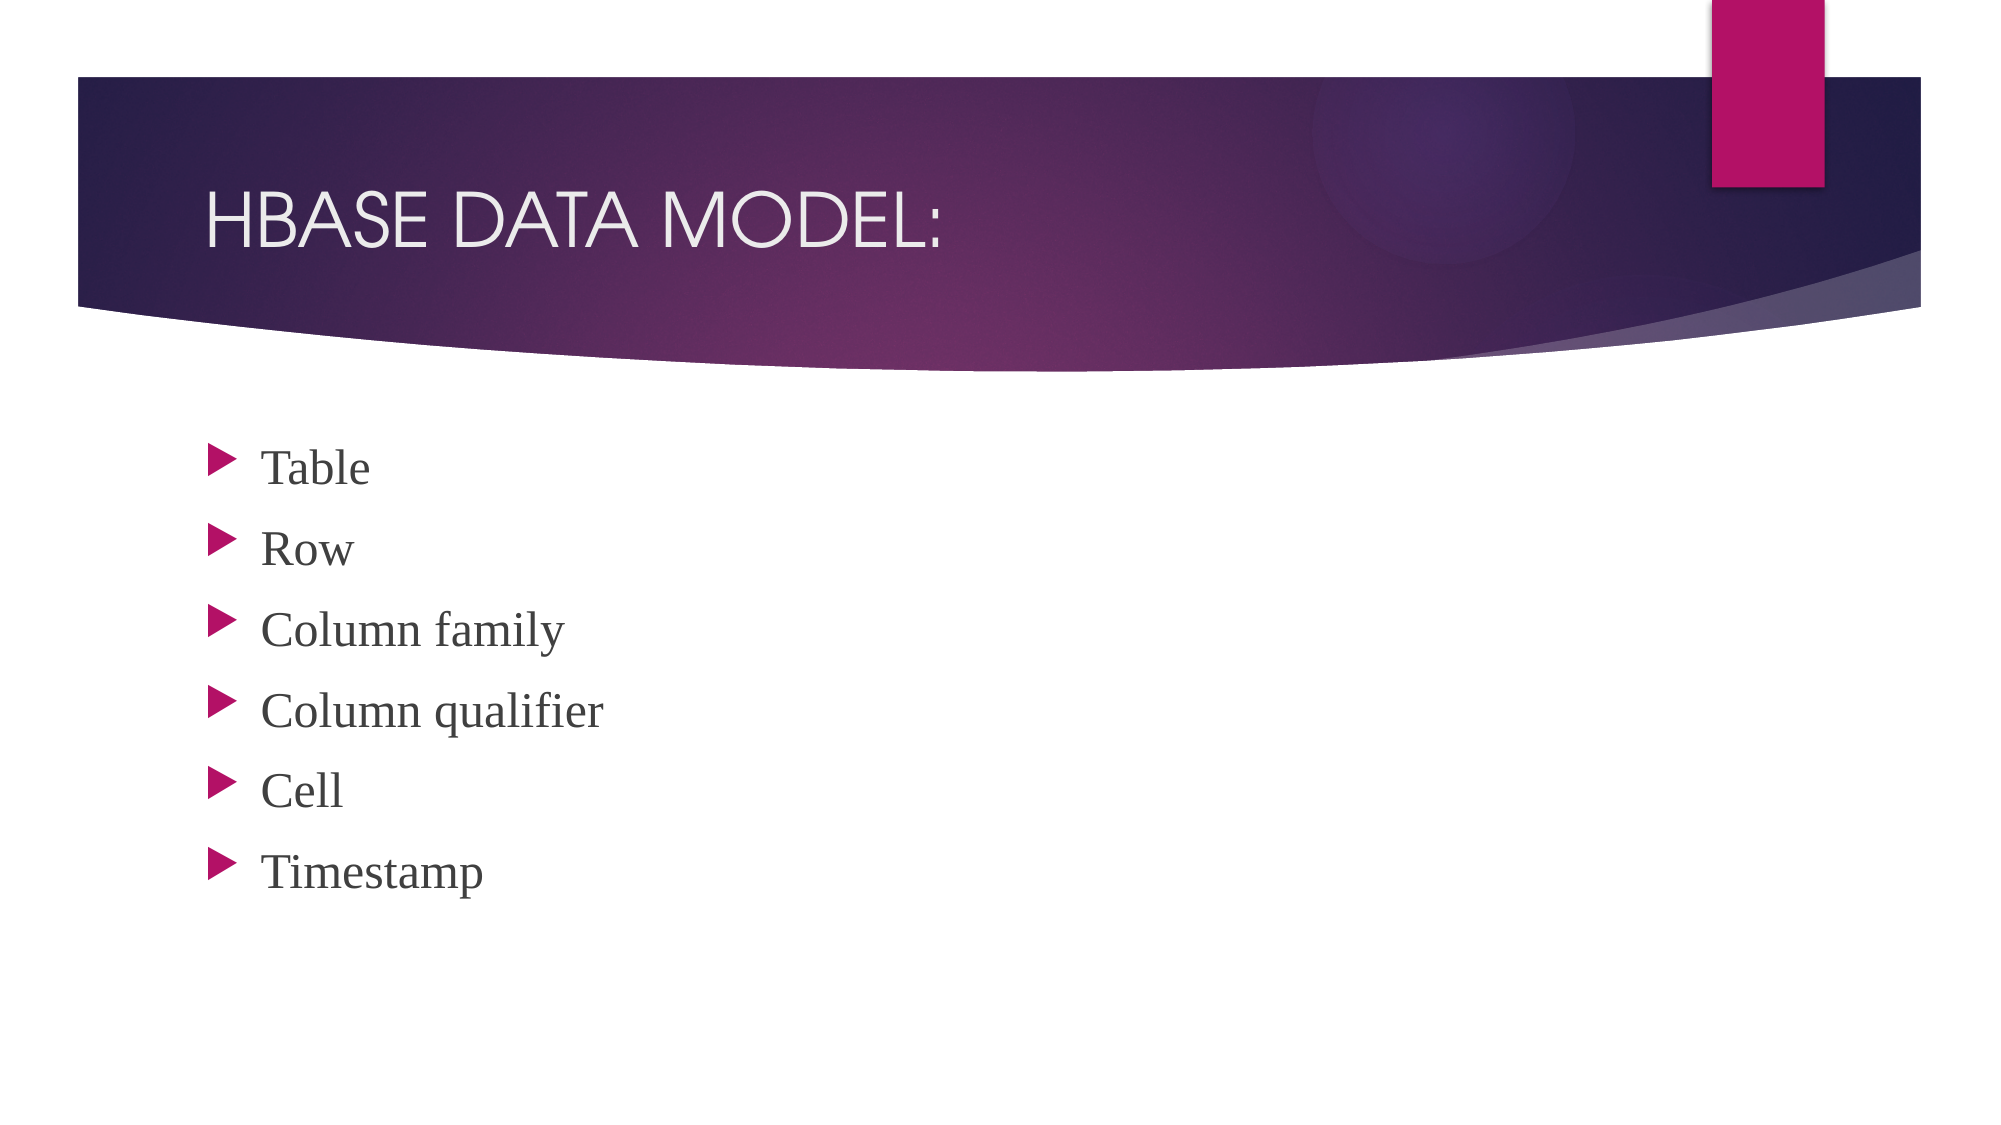

# HBASE DATA MODEL:
Table
Row
Column family
Column qualifier
Cell
Timestamp